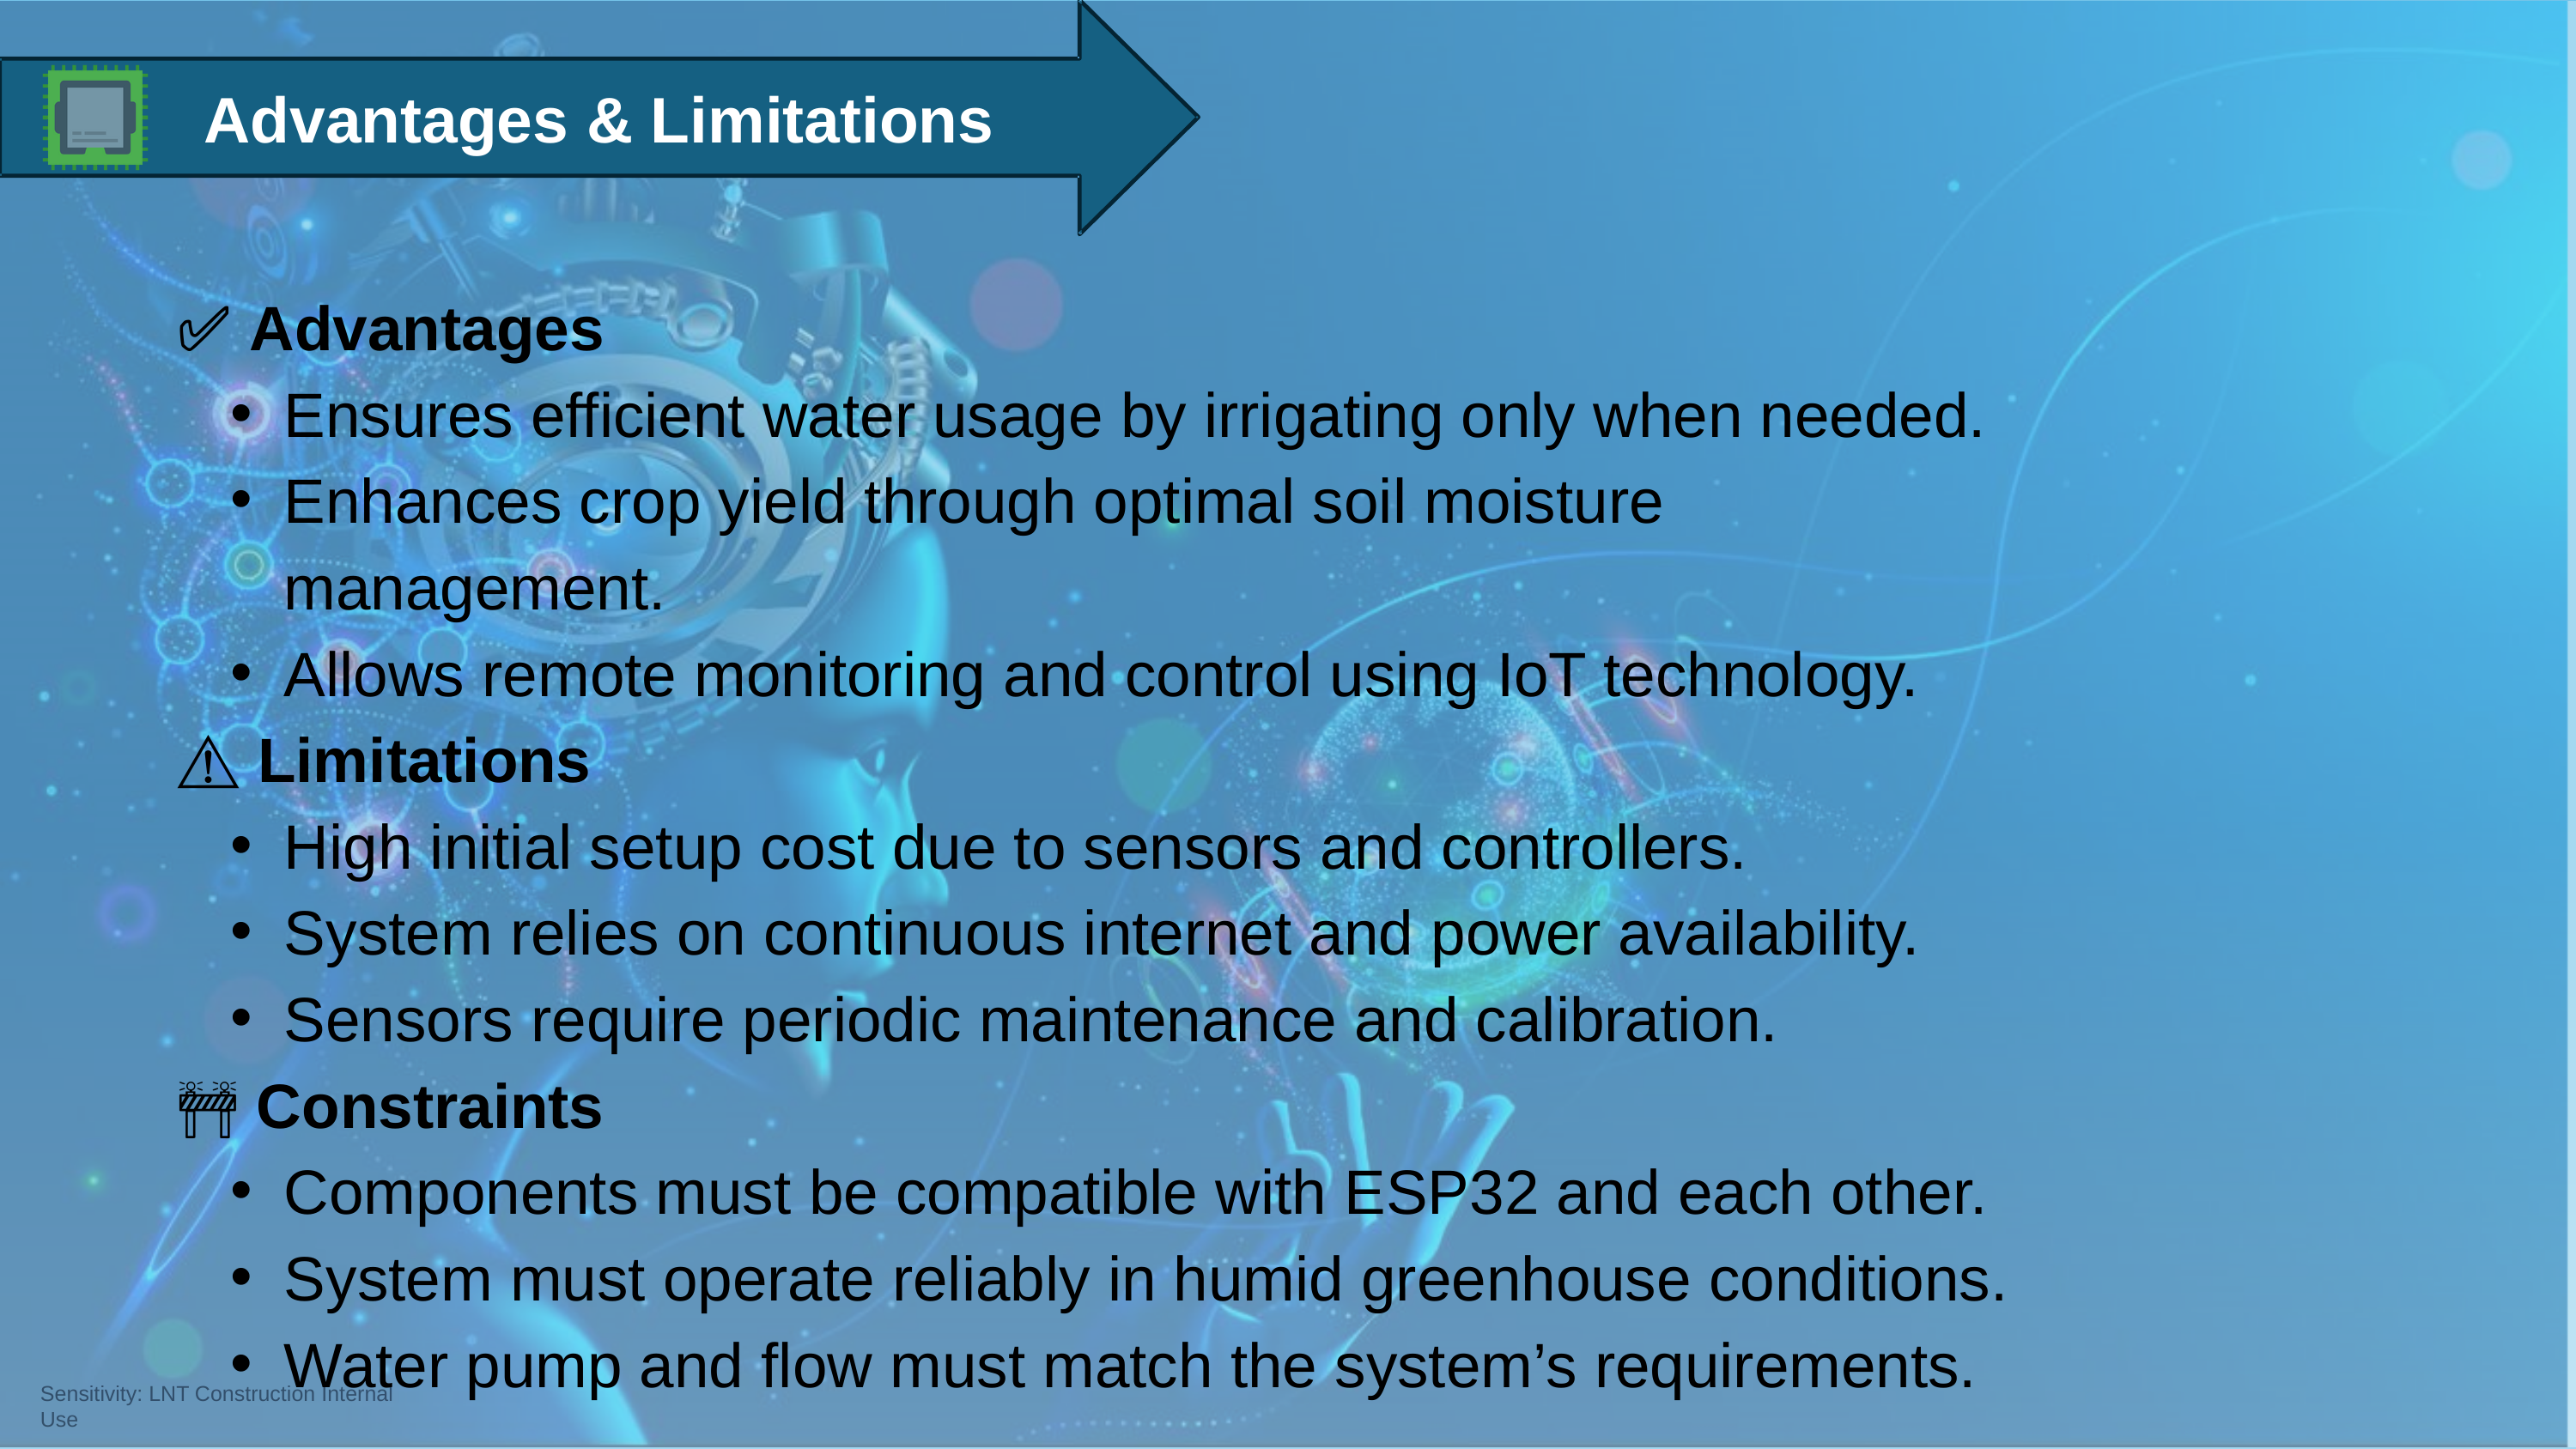

Advantages & Limitations

✅ Advantages
Ensures efficient water usage by irrigating only when needed.
Enhances crop yield through optimal soil moisture management.
Allows remote monitoring and control using IoT technology.
⚠️ Limitations
High initial setup cost due to sensors and controllers.
System relies on continuous internet and power availability.
Sensors require periodic maintenance and calibration.
🚧 Constraints
Components must be compatible with ESP32 and each other.
System must operate reliably in humid greenhouse conditions.
Water pump and flow must match the system’s requirements.
Sensitivity: LNT Construction Internal Use